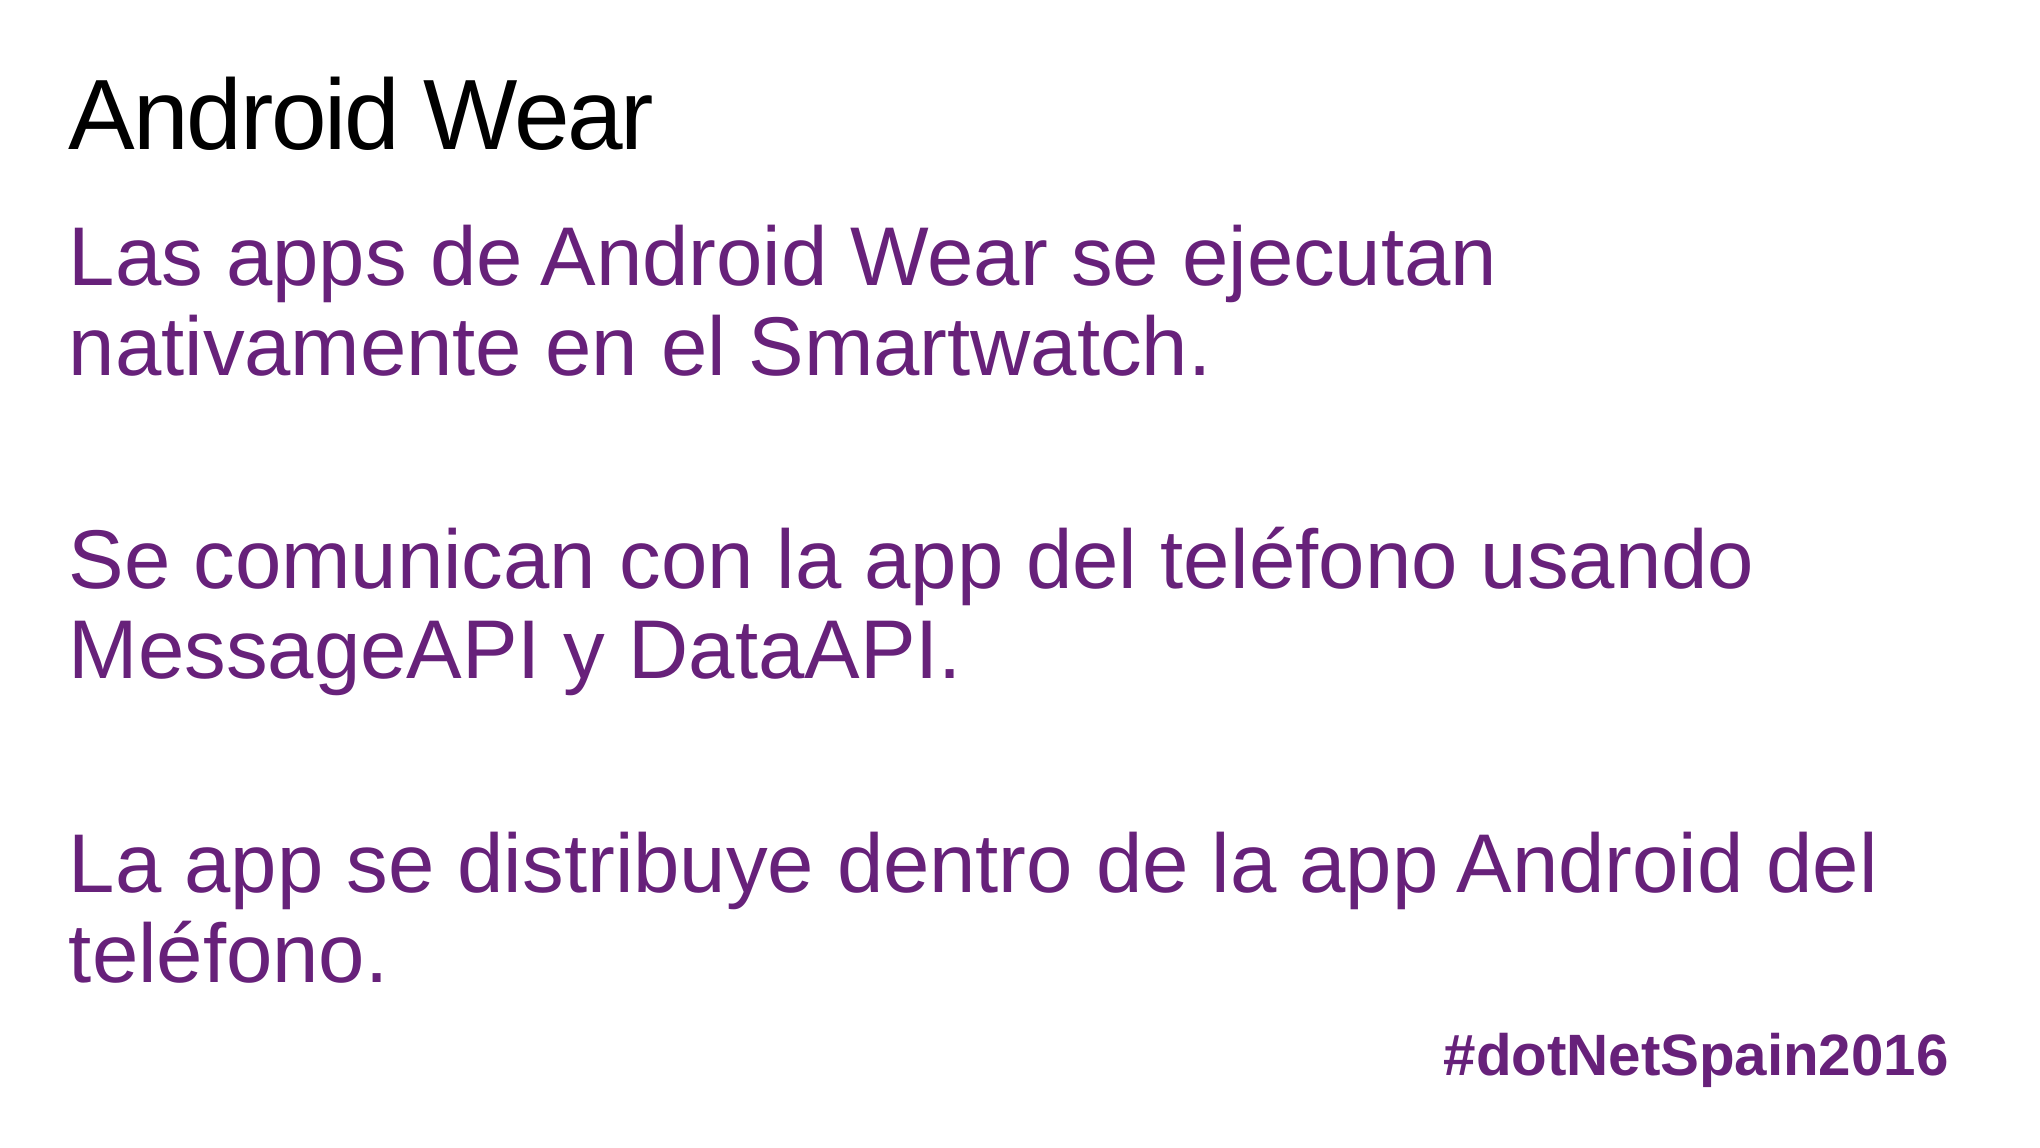

# Android Wear
Las apps de Android Wear se ejecutan nativamente en el Smartwatch.

Se comunican con la app del teléfono usando MessageAPI y DataAPI.

La app se distribuye dentro de la app Android del teléfono.